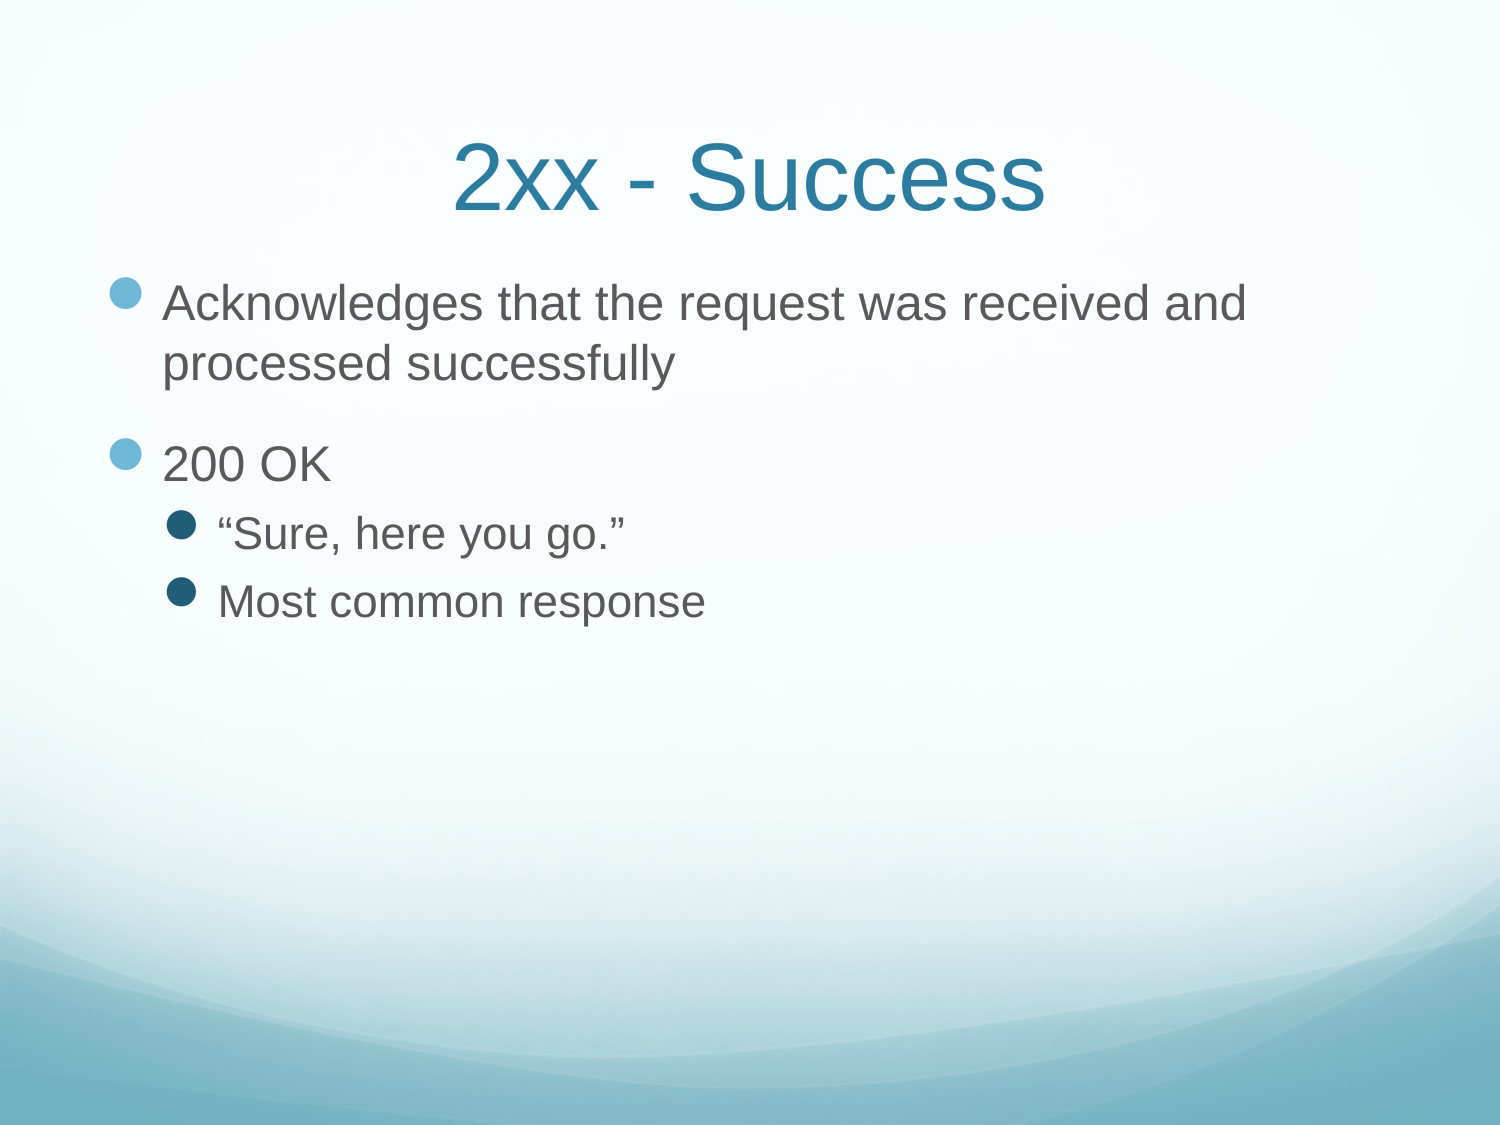

# 2xx - Success
Acknowledges that the request was received and processed successfully
200 OK
“Sure, here you go.”
Most common response